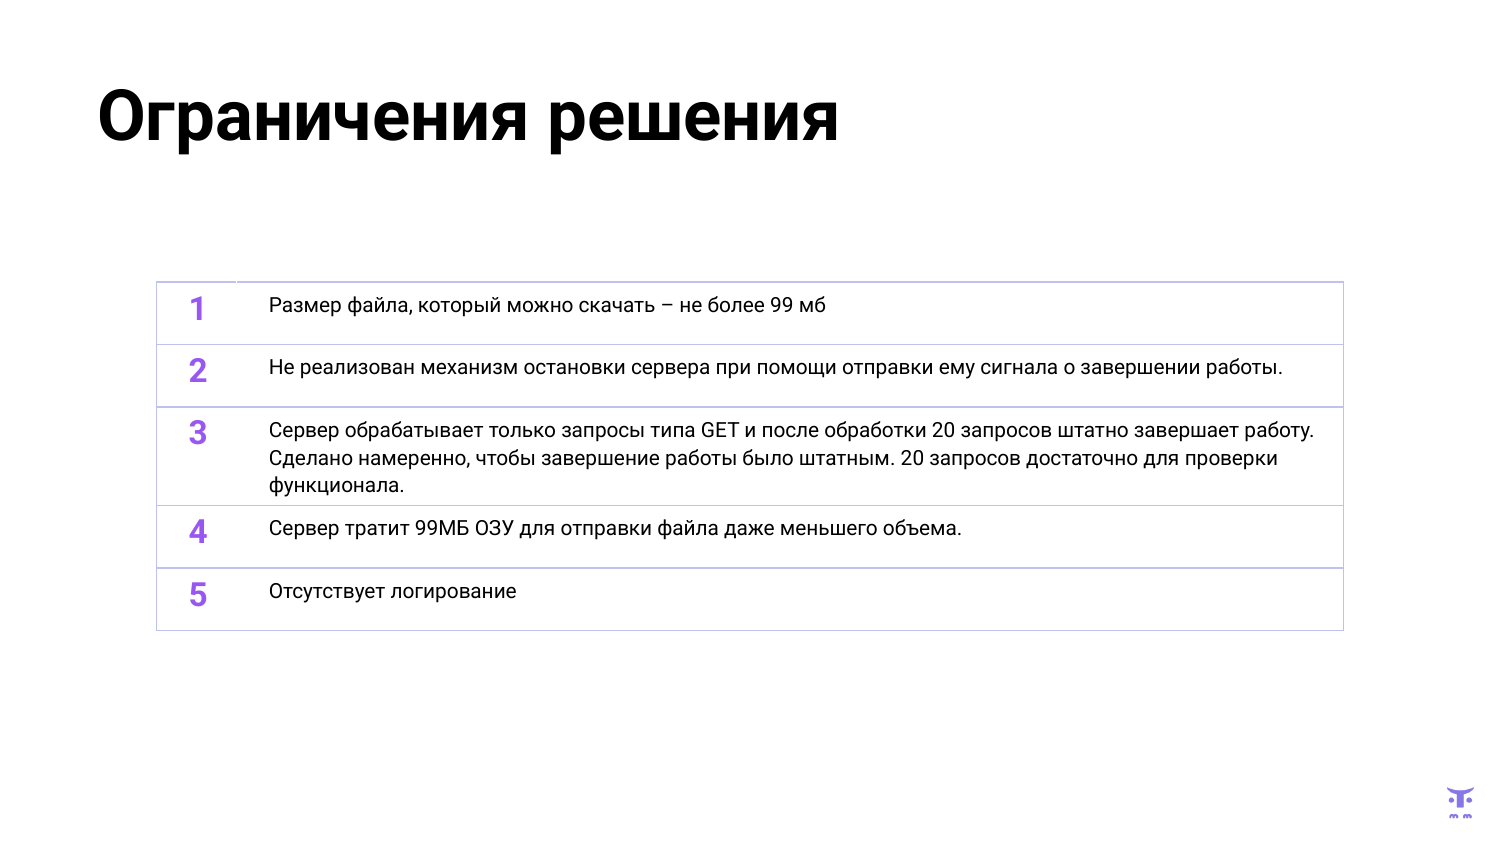

# Ограничения решения

| 1 | Размер файла, который можно скачать – не более 99 мб |
| --- | --- |
| 2 | Не реализован механизм остановки сервера при помощи отправки ему сигнала о завершении работы. |
| 3 | Сервер обрабатывает только запросы типа GET и после обработки 20 запросов штатно завершает работу. Сделано намеренно, чтобы завершение работы было штатным. 20 запросов достаточно для проверки функционала. |
| 4 | Сервер тратит 99МБ ОЗУ для отправки файла даже меньшего объема. |
| 5 | Отсутствует логирование |